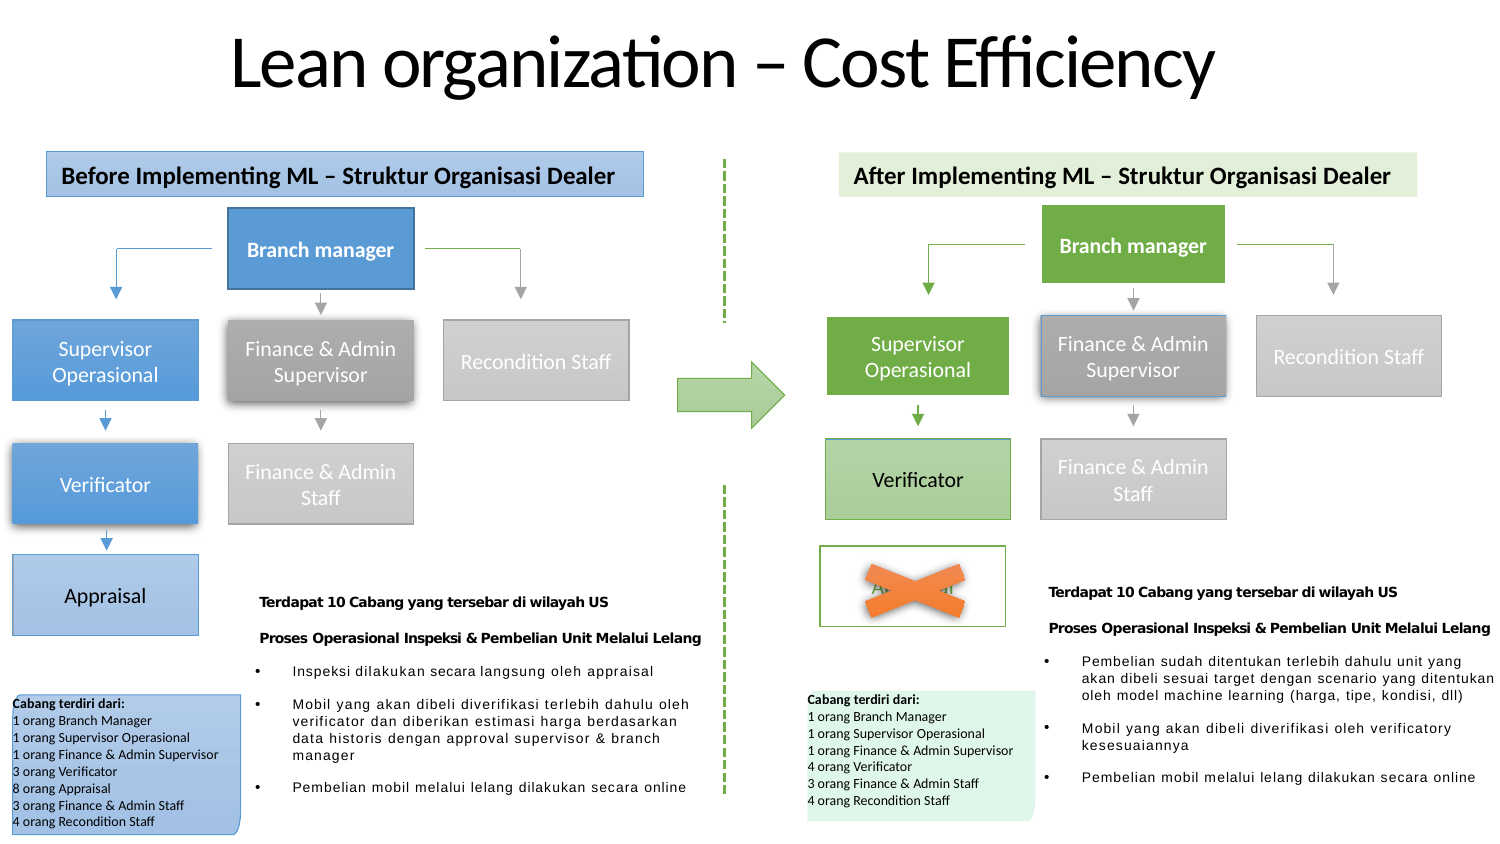

Lean organization – Cost Efficiency
Before Implementing ML – Struktur Organisasi Dealer
After Implementing ML – Struktur Organisasi Dealer
Branch manager
Finance & Admin Supervisor
Recondition Staff
Supervisor Operasional
Verificator
Finance & Admin Staff
Appraisal
Branch manager
Finance & Admin Supervisor
Recondition Staff
Supervisor Operasional
Verificator
Finance & Admin Staff
Appraisal

Terdapat 10 Cabang yang tersebar di wilayah US

Proses Operasional Inspeksi & Pembelian Unit Melalui Lelang
Pembelian sudah ditentukan terlebih dahulu unit yang akan dibeli sesuai target dengan scenario yang ditentukan oleh model machine learning (harga, tipe, kondisi, dll)
Mobil yang akan dibeli diverifikasi oleh verificatory kesesuaiannya
Pembelian mobil melalui lelang dilakukan secara online
Terdapat 10 Cabang yang tersebar di wilayah US

Proses Operasional Inspeksi & Pembelian Unit Melalui Lelang
Inspeksi dilakukan secara langsung oleh appraisal
Mobil yang akan dibeli diverifikasi terlebih dahulu oleh verificator dan diberikan estimasi harga berdasarkan data historis dengan approval supervisor & branch manager
Pembelian mobil melalui lelang dilakukan secara online
Cabang terdiri dari:
1 orang Branch Manager
1 orang Supervisor Operasional
1 orang Finance & Admin Supervisor
4 orang Verificator
3 orang Finance & Admin Staff
4 orang Recondition Staff
Cabang terdiri dari:
1 orang Branch Manager
1 orang Supervisor Operasional
1 orang Finance & Admin Supervisor
3 orang Verificator
8 orang Appraisal
3 orang Finance & Admin Staff
4 orang Recondition Staff